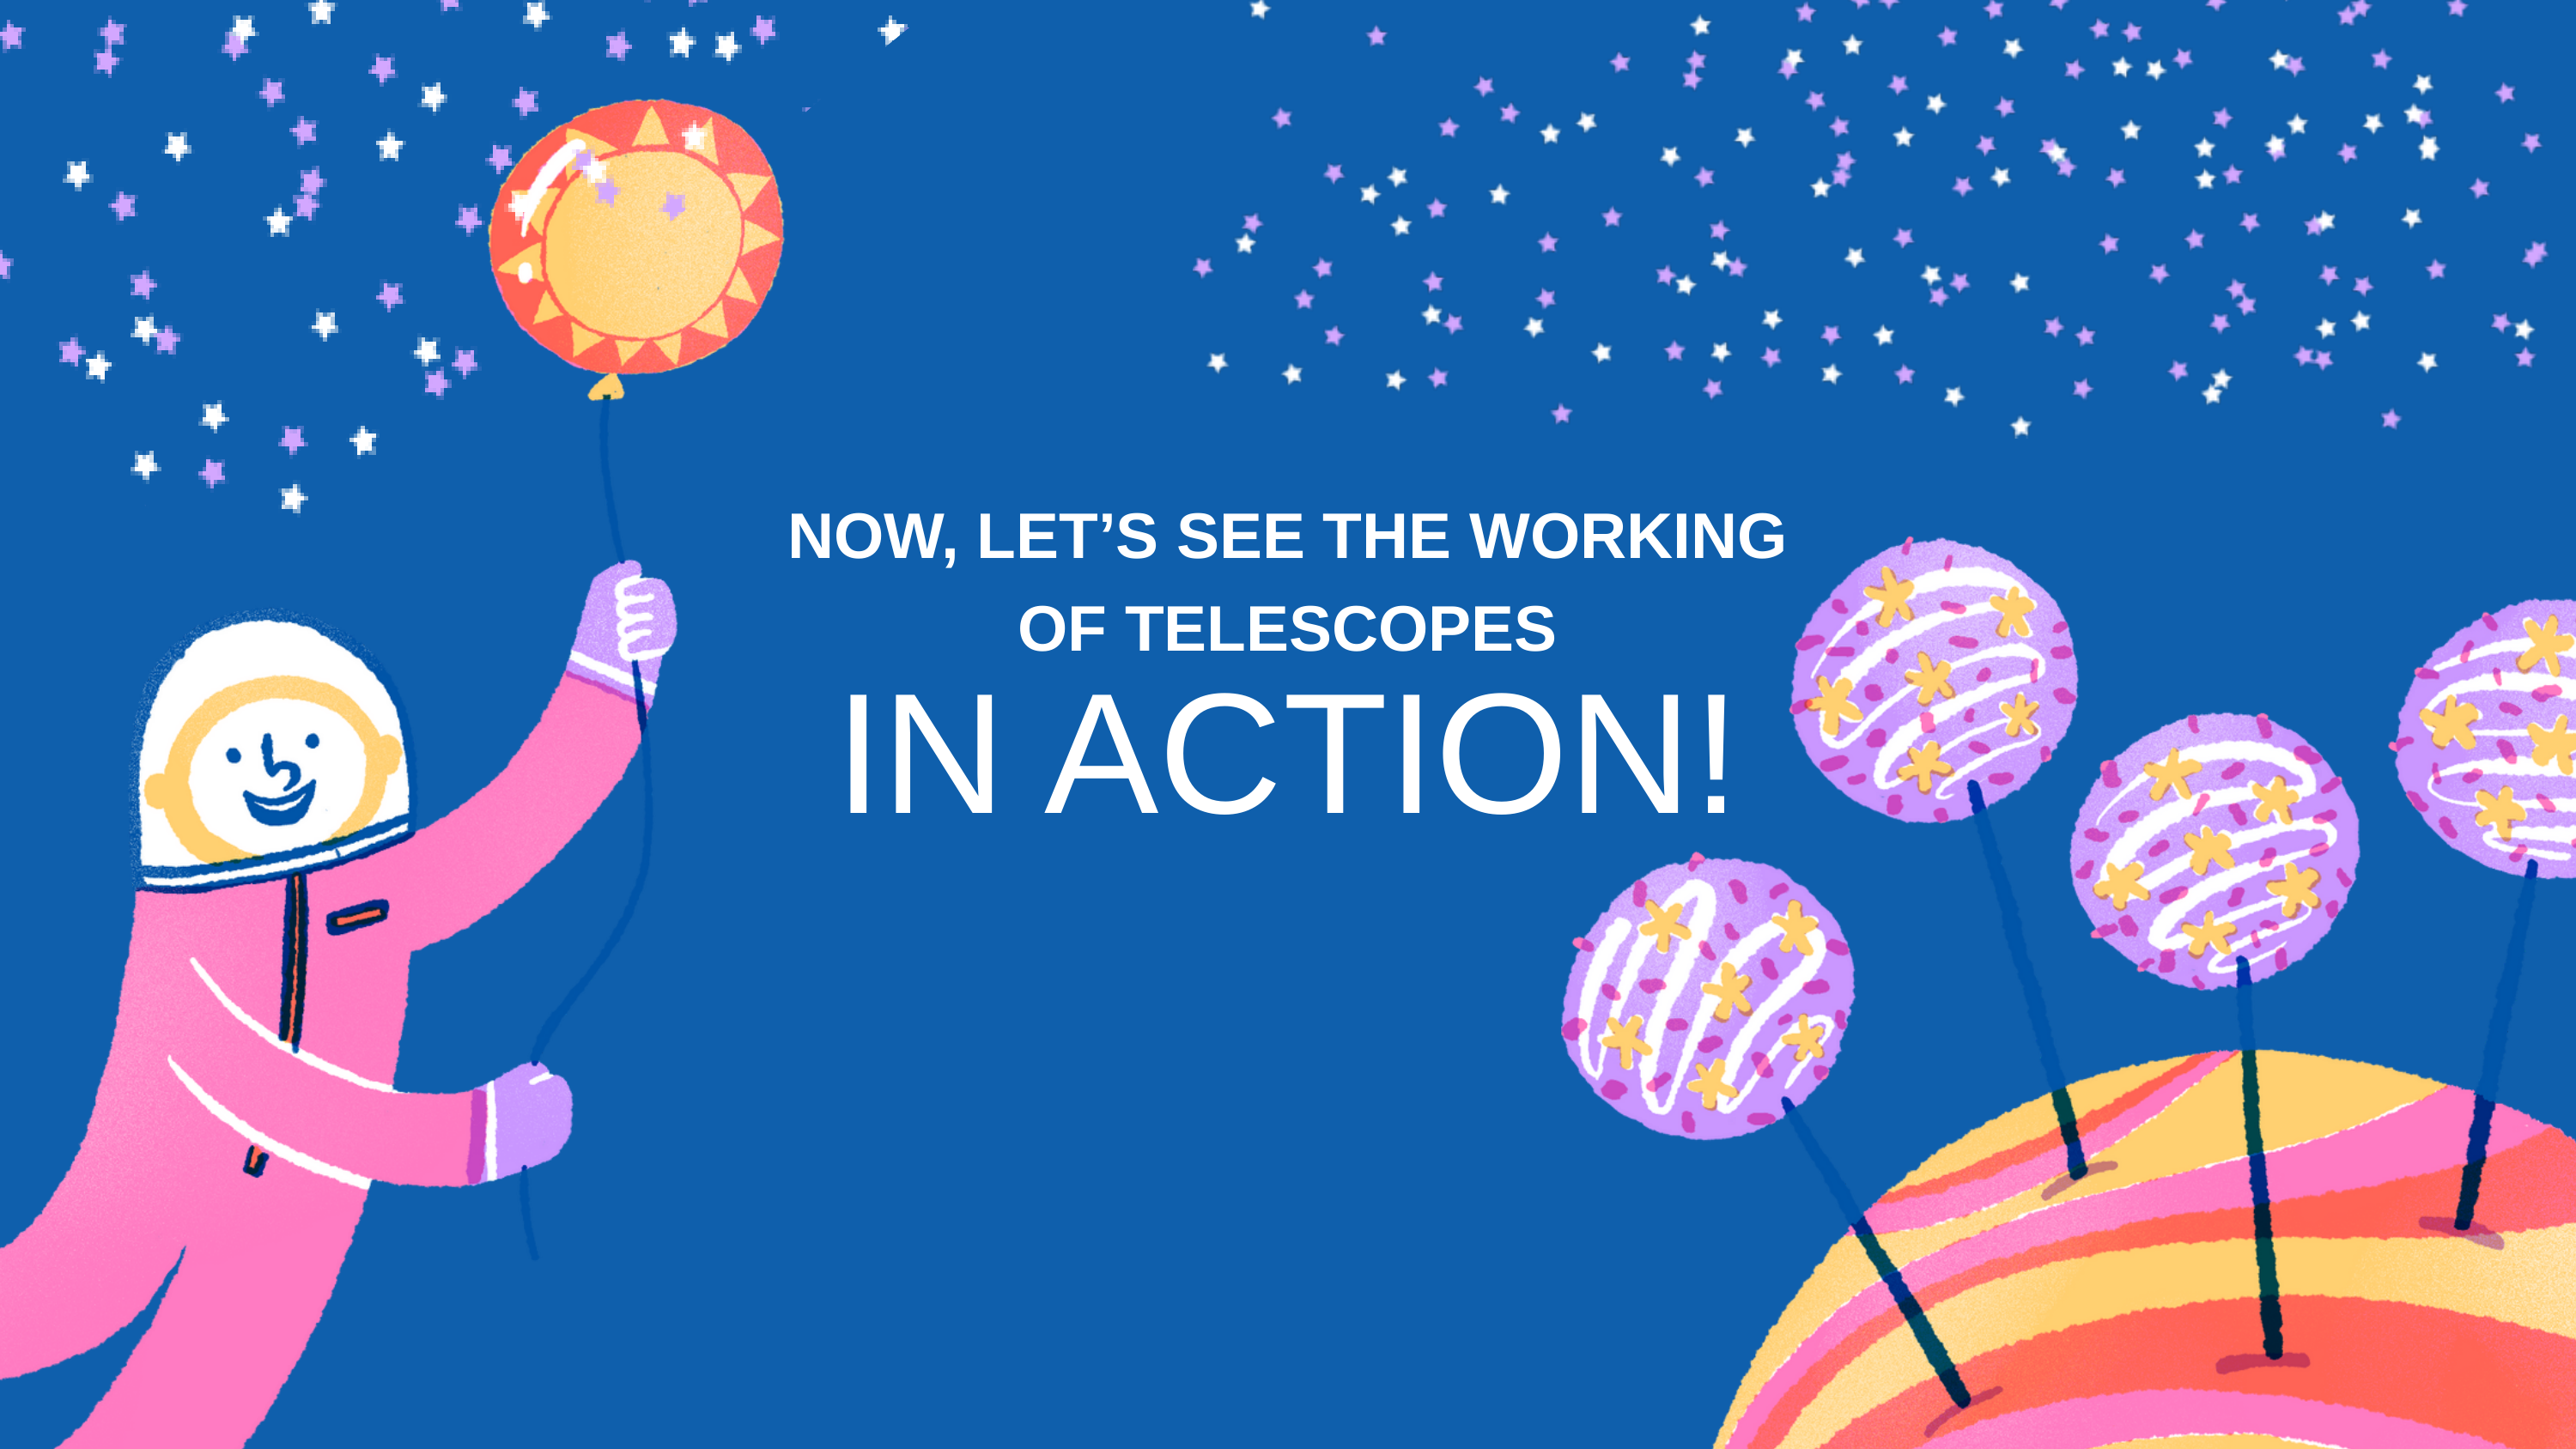

NOW, LET’S SEE THE WORKING OF TELESCOPES

IN ACTION!